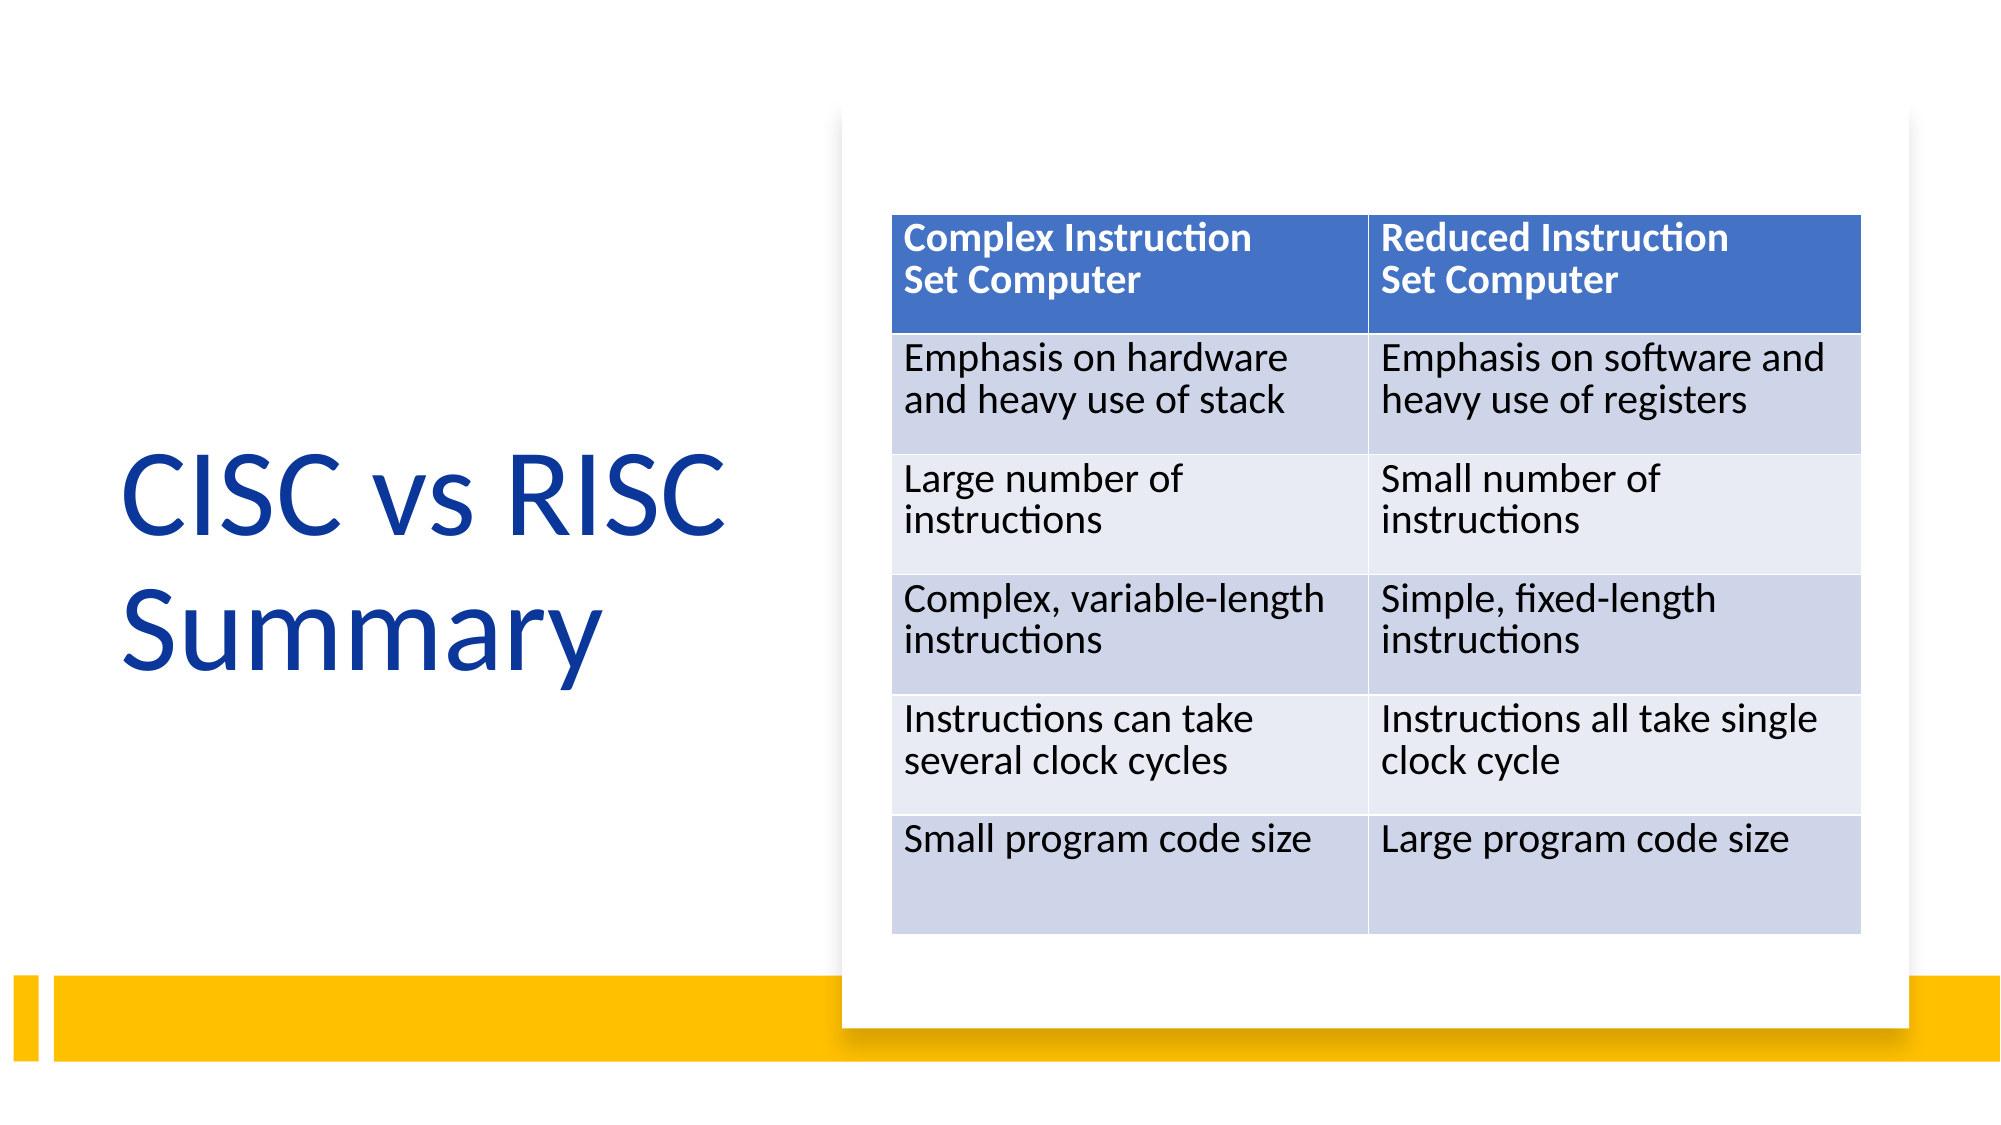

# CISC vs RISC Summary
| Complex Instruction  Set Computer | Reduced Instruction  Set Computer |
| --- | --- |
| Emphasis on hardware and heavy use of stack | Emphasis on software and heavy use of registers |
| Large number of instructions | Small number of instructions |
| Complex, variable-length instructions | Simple, fixed-length instructions |
| Instructions can take several clock cycles | Instructions all take single clock cycle |
| Small program code size | Large program code size |